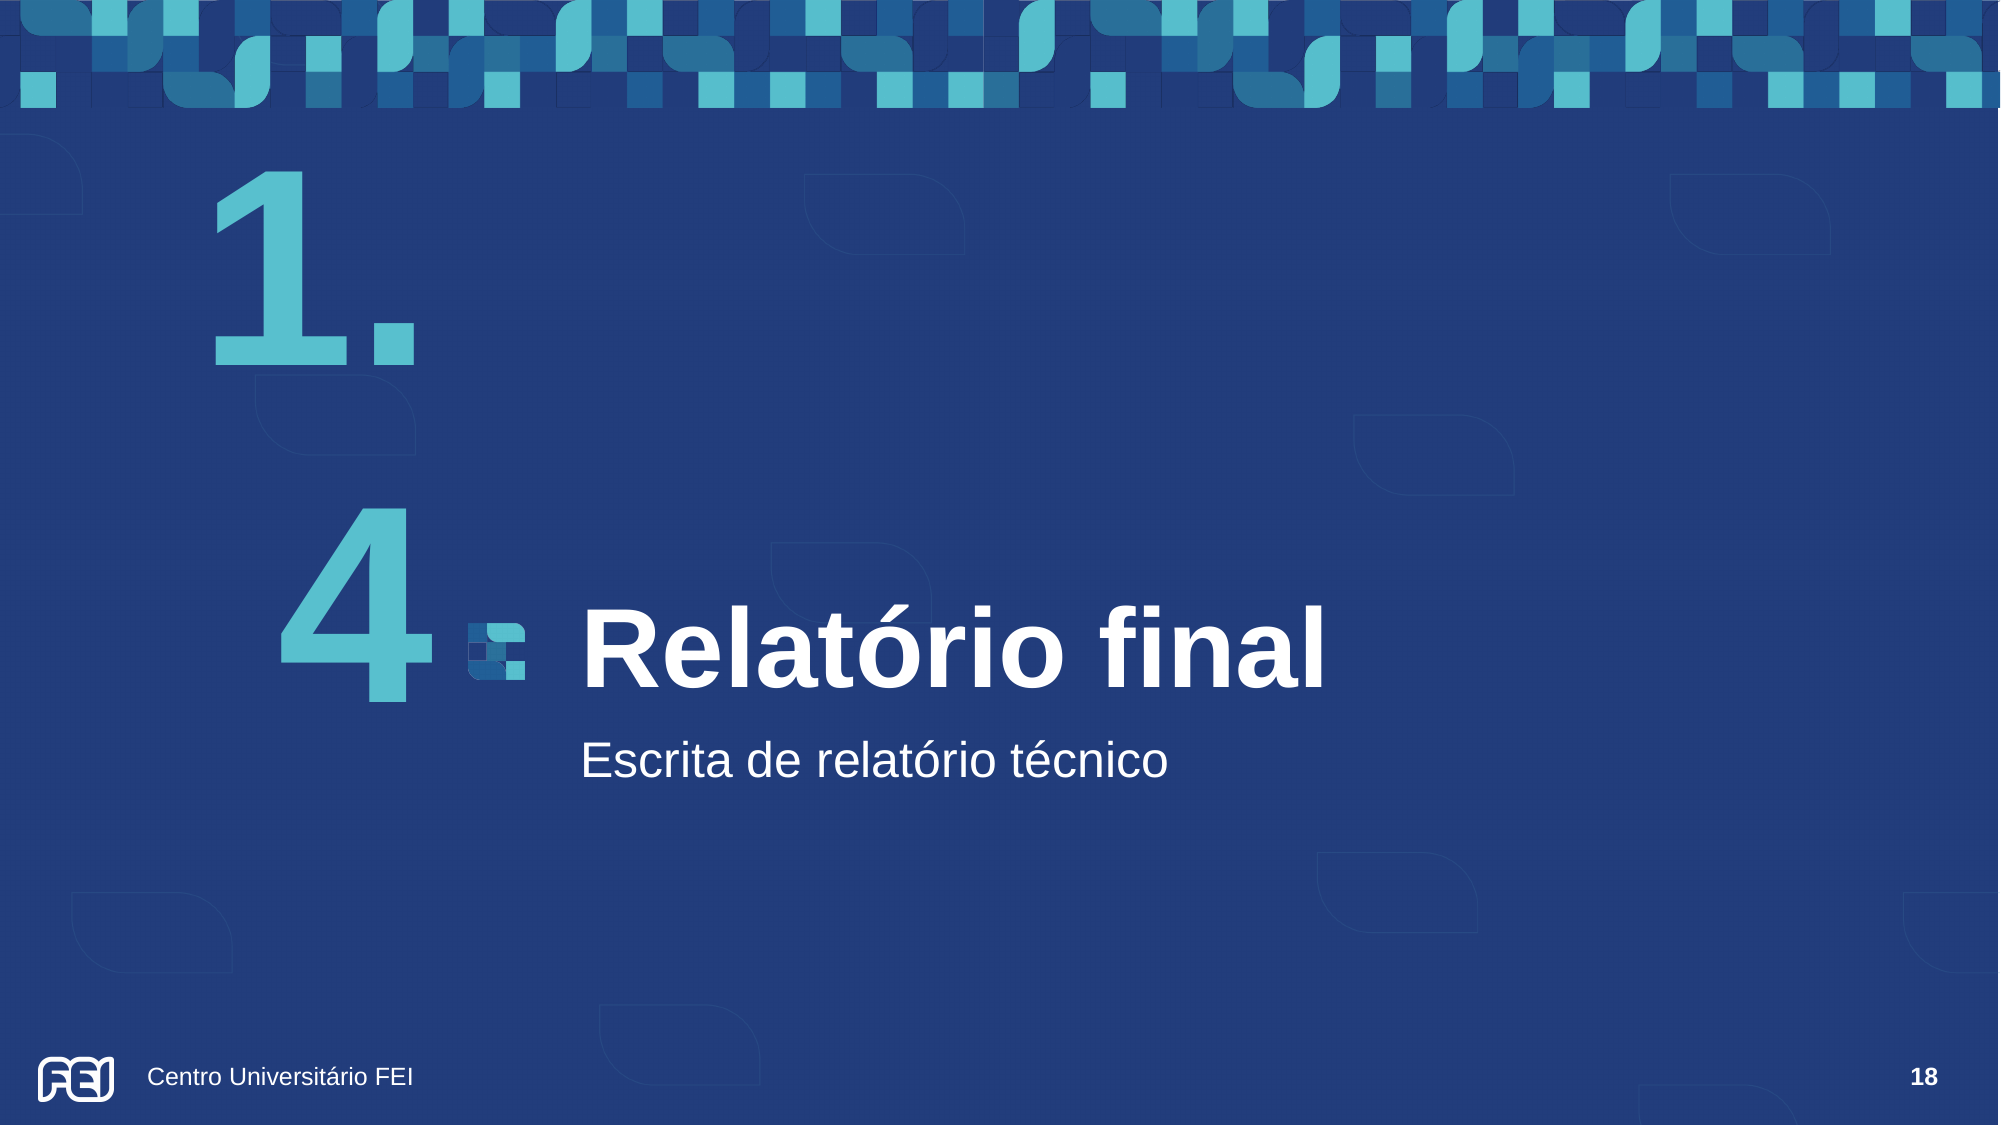

# 1.4
Relatório final
Escrita de relatório técnico
Centro Universitário FEI
18